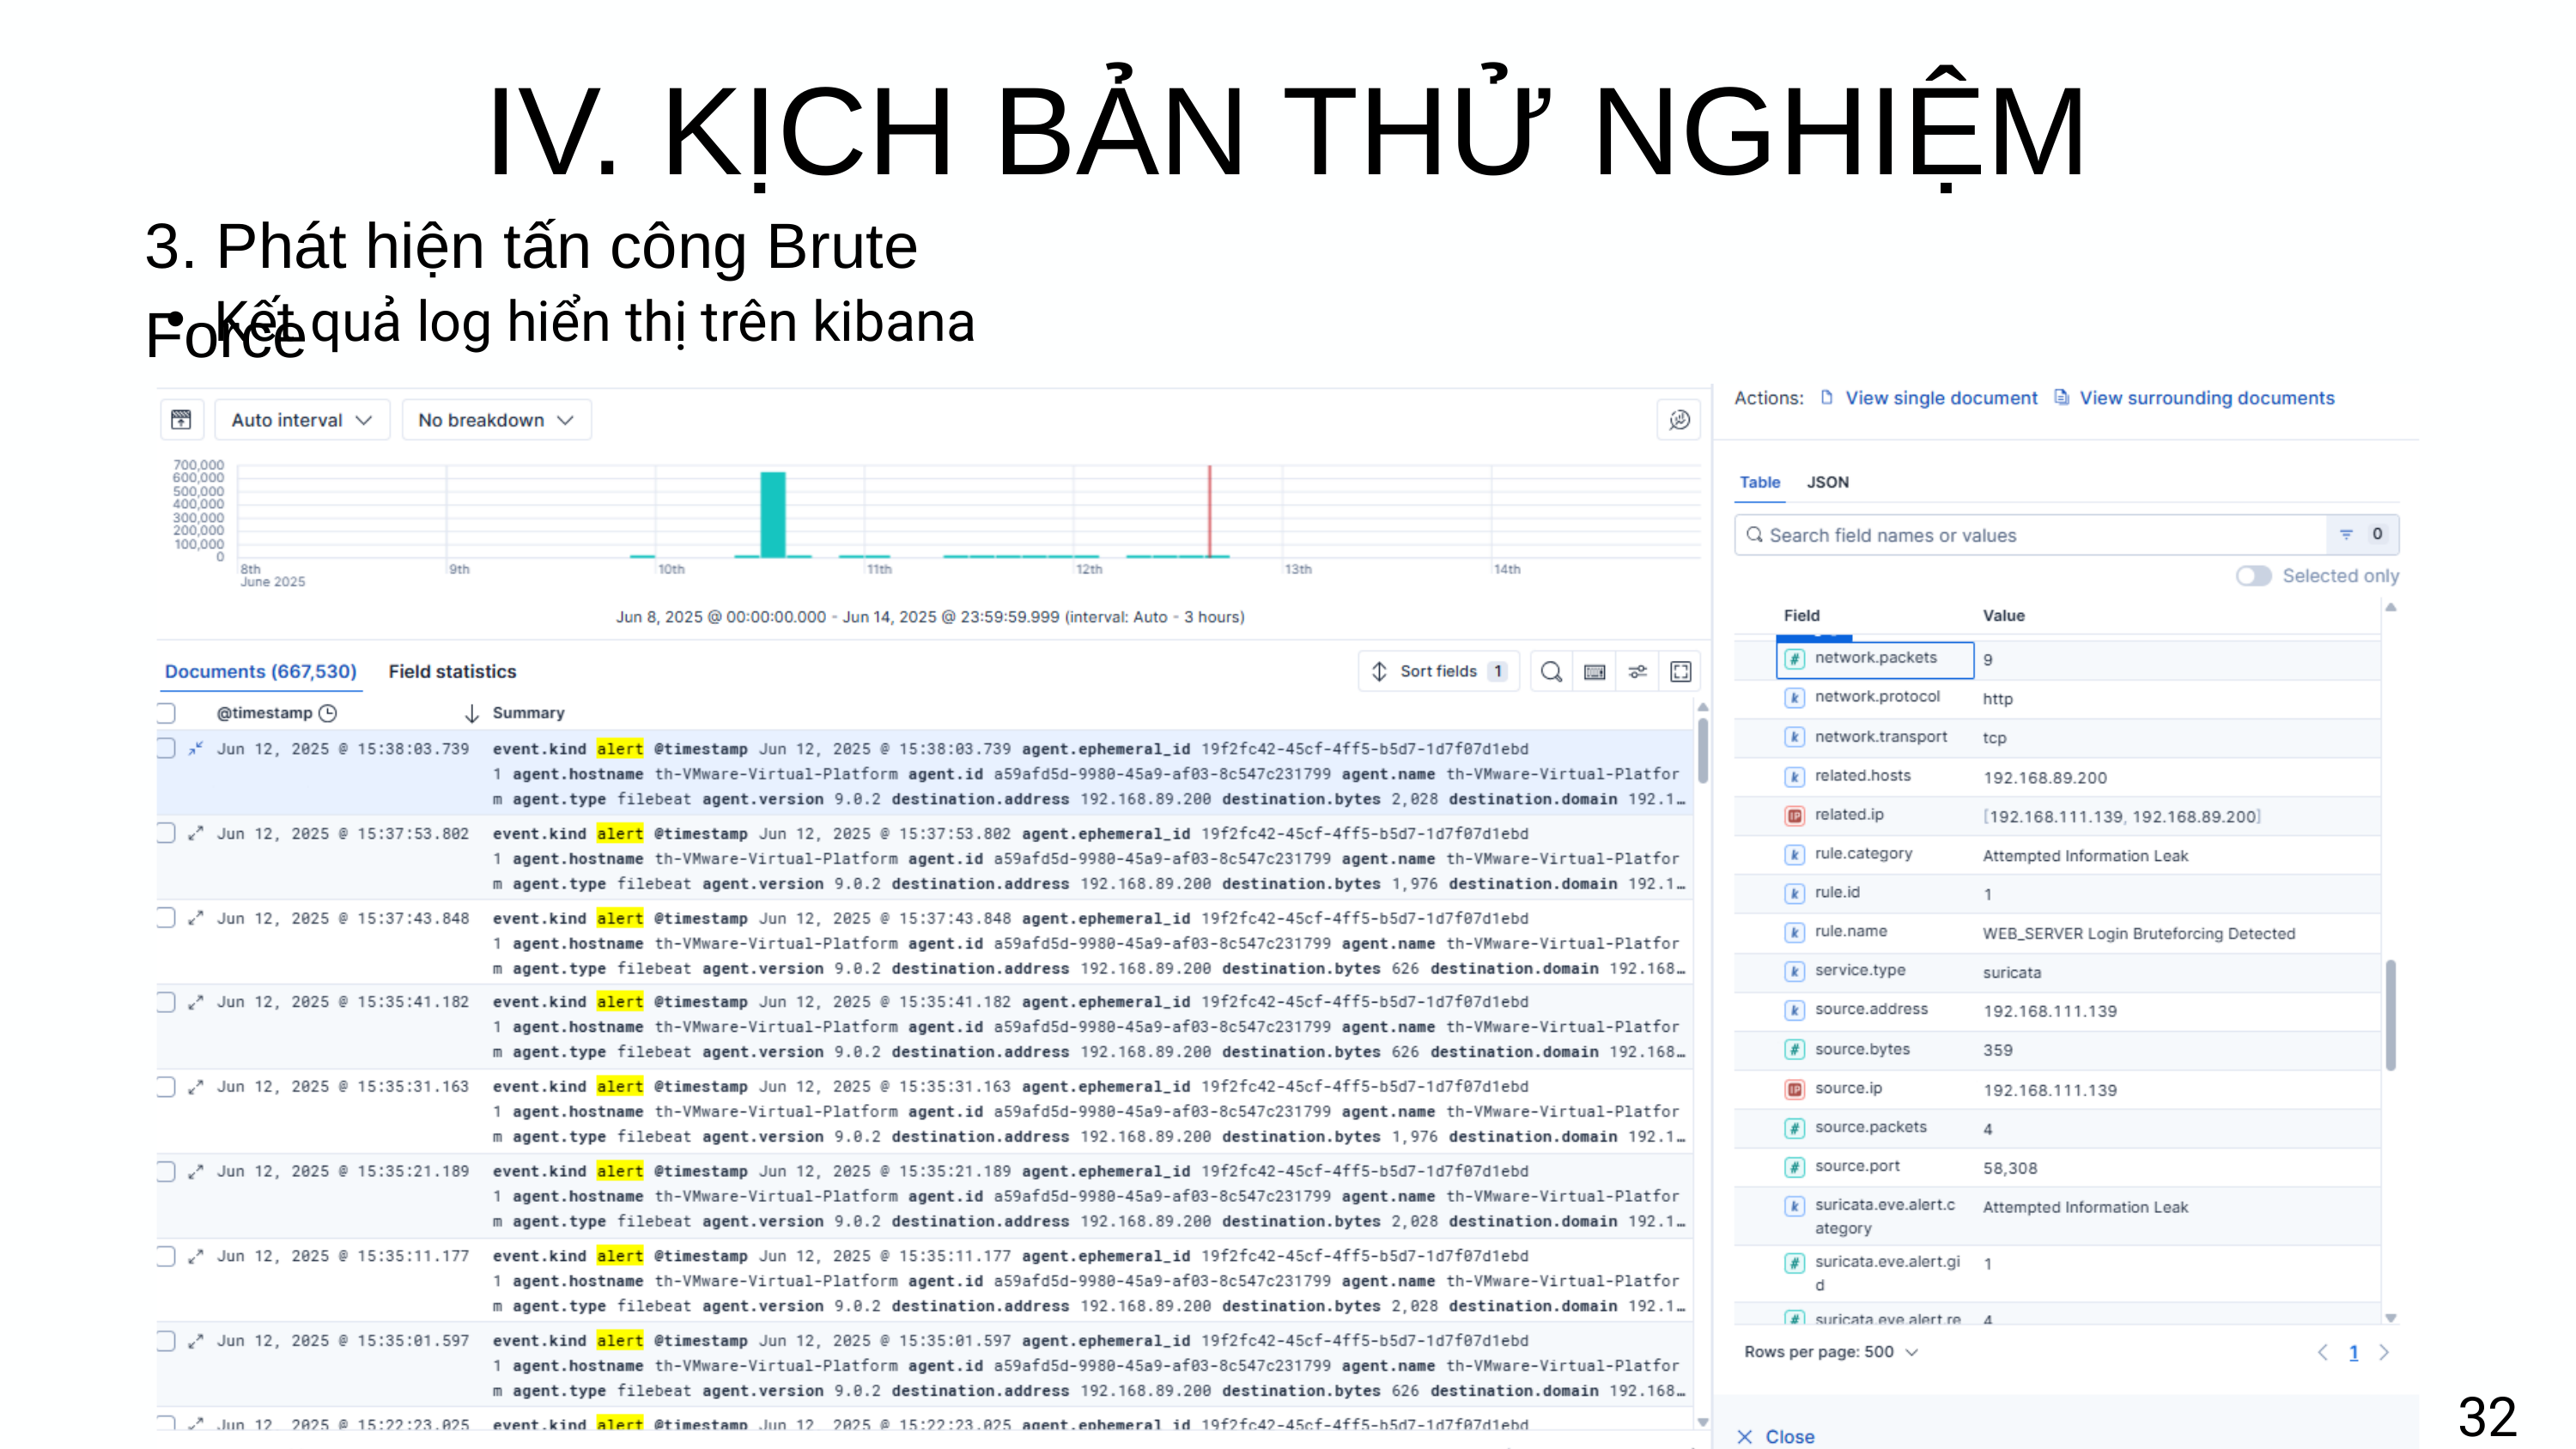

IV. KỊCH BẢN THỬ NGHIỆM
3. Phát hiện tấn công Brute Force
Kết quả log hiển thị trên kibana

32